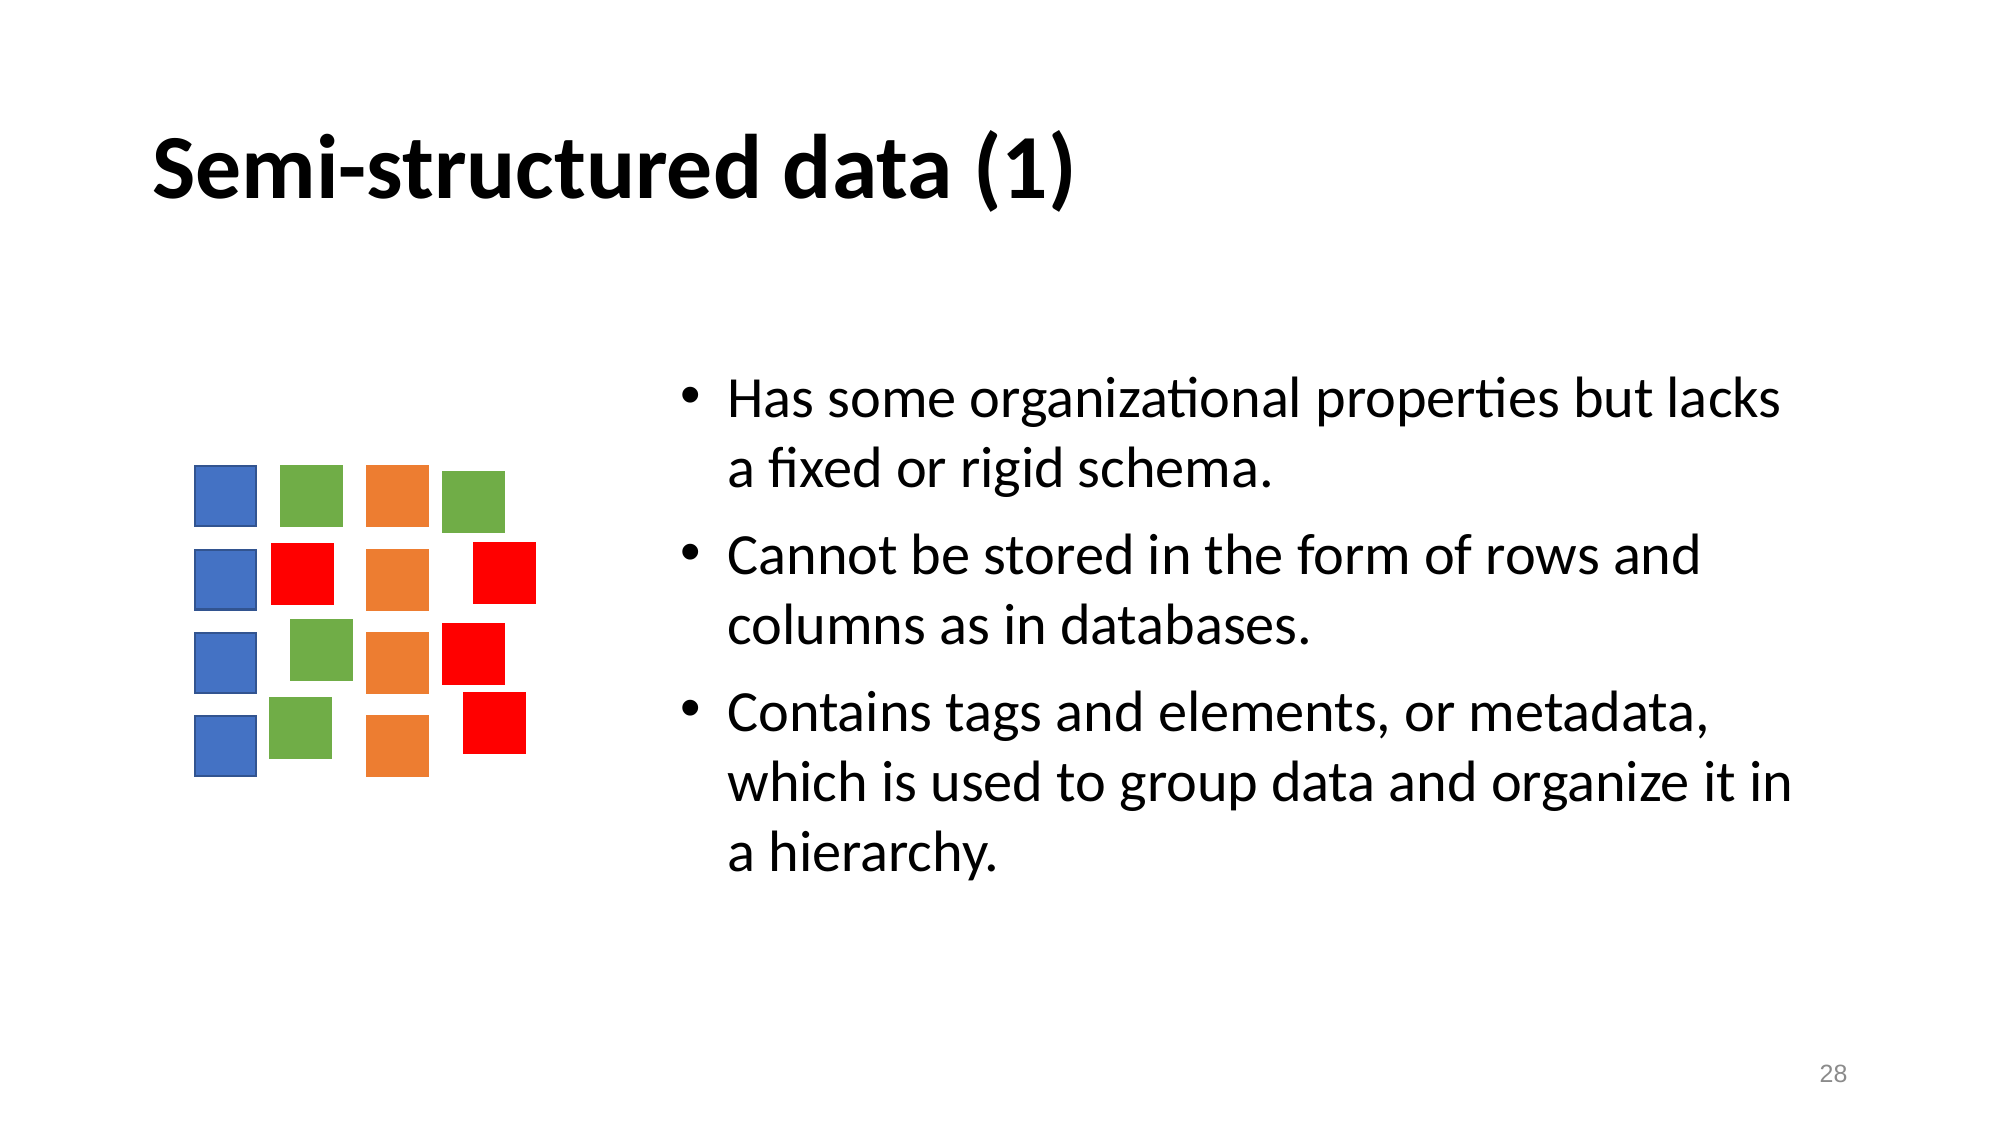

# Semi-structured data (1)
Has some organizational properties but lacks a fixed or rigid schema.
Cannot be stored in the form of rows and columns as in databases.
Contains tags and elements, or metadata, which is used to group data and organize it in a hierarchy.

28